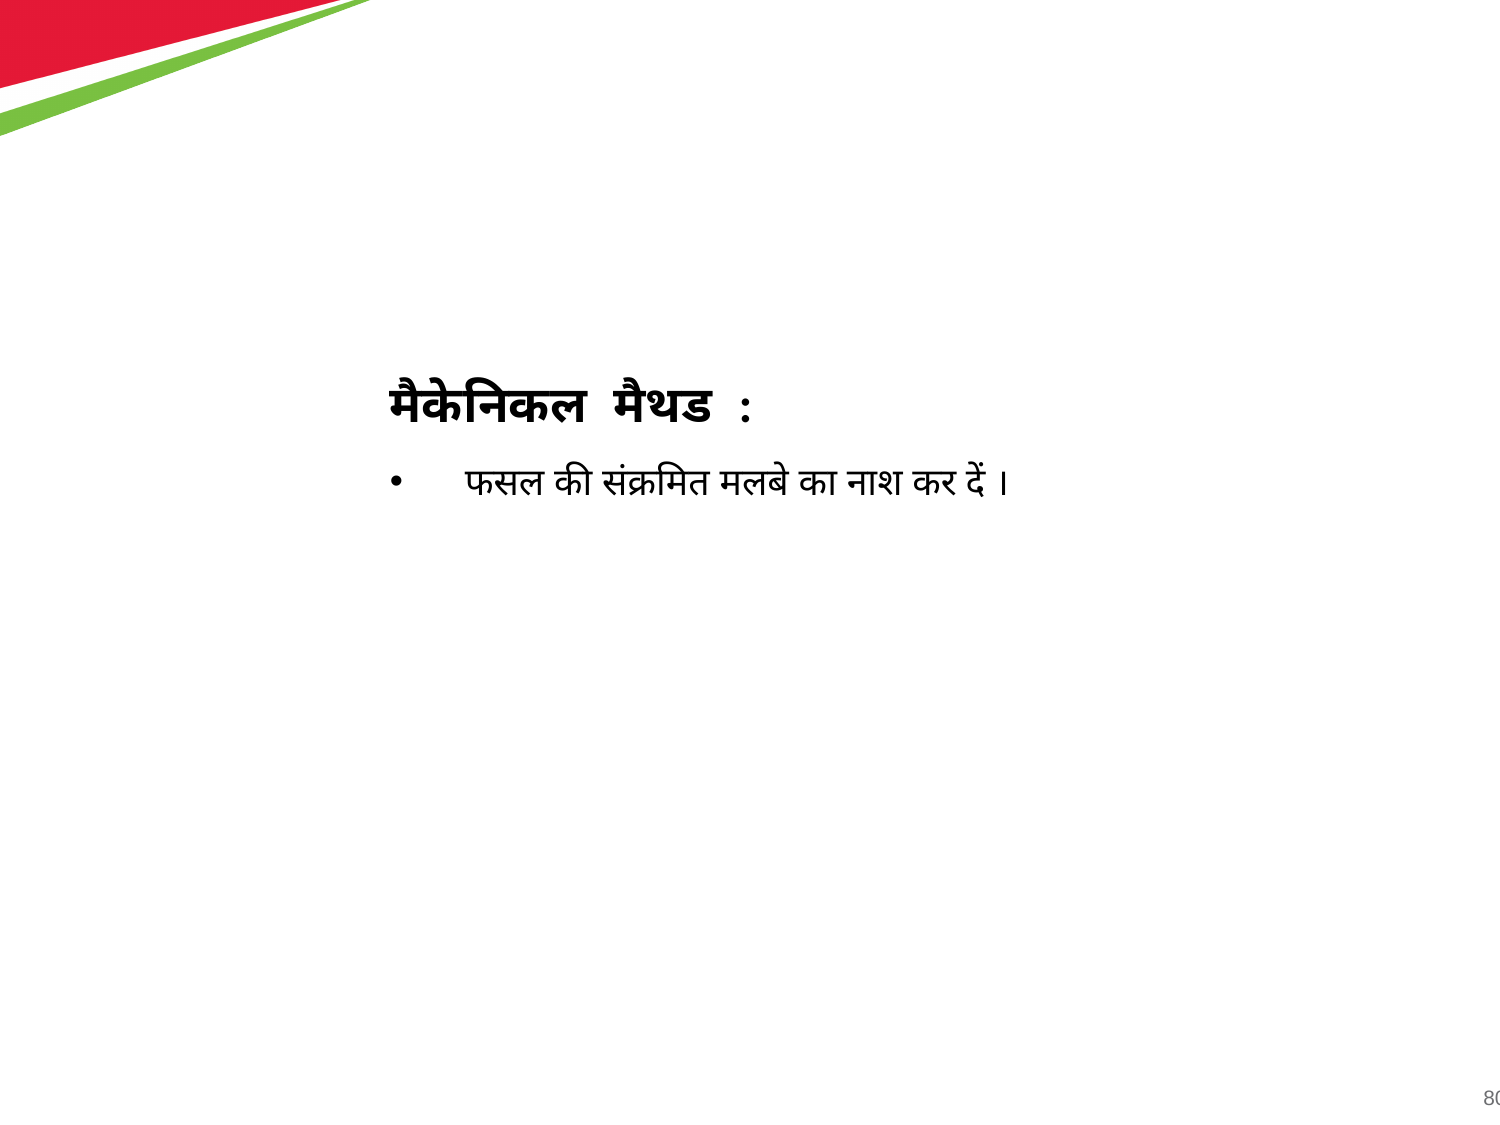

मैकेनिकल  मैथड  :
फसल की संक्रमित मलबे का नाश कर दें ।